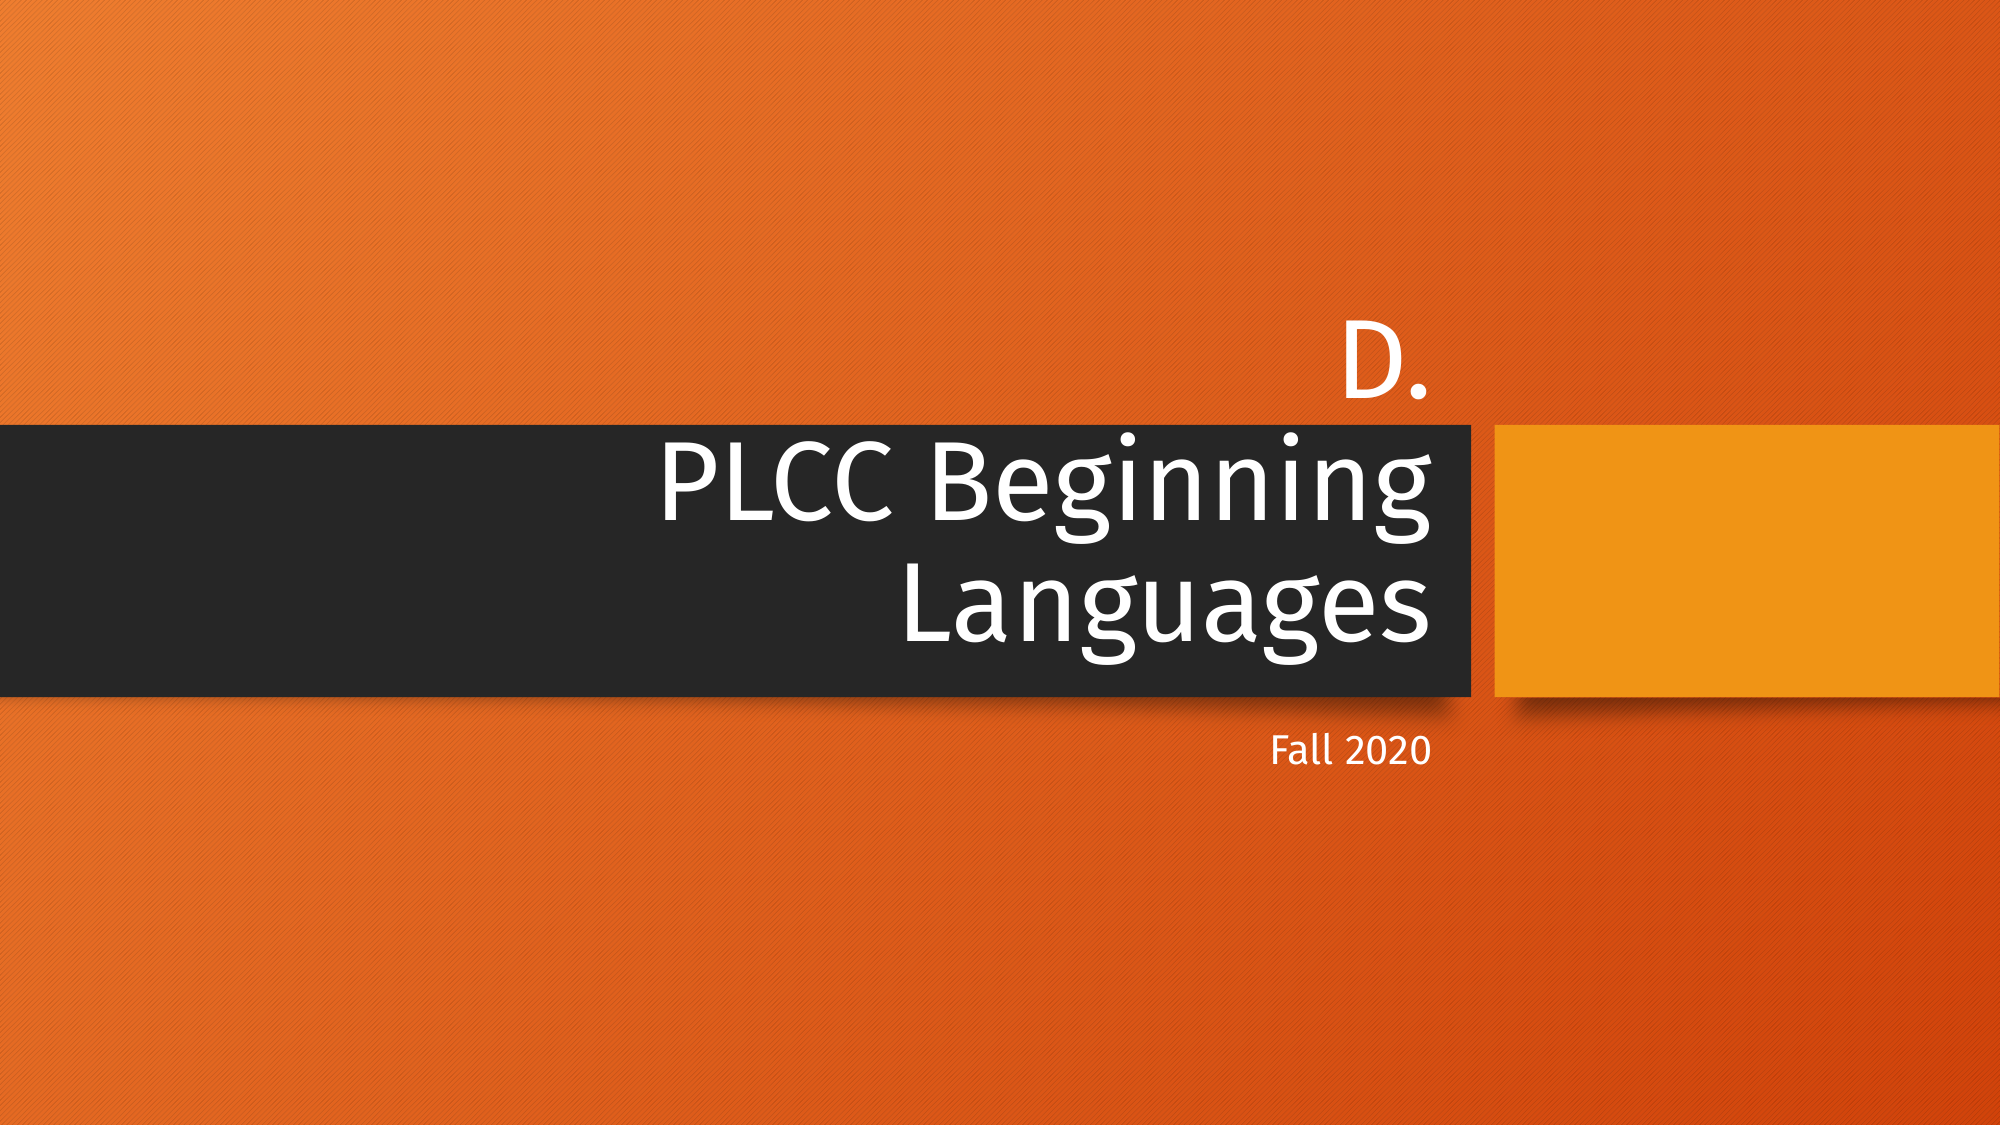

# D. PLCC Beginning Languages
Fall 2020